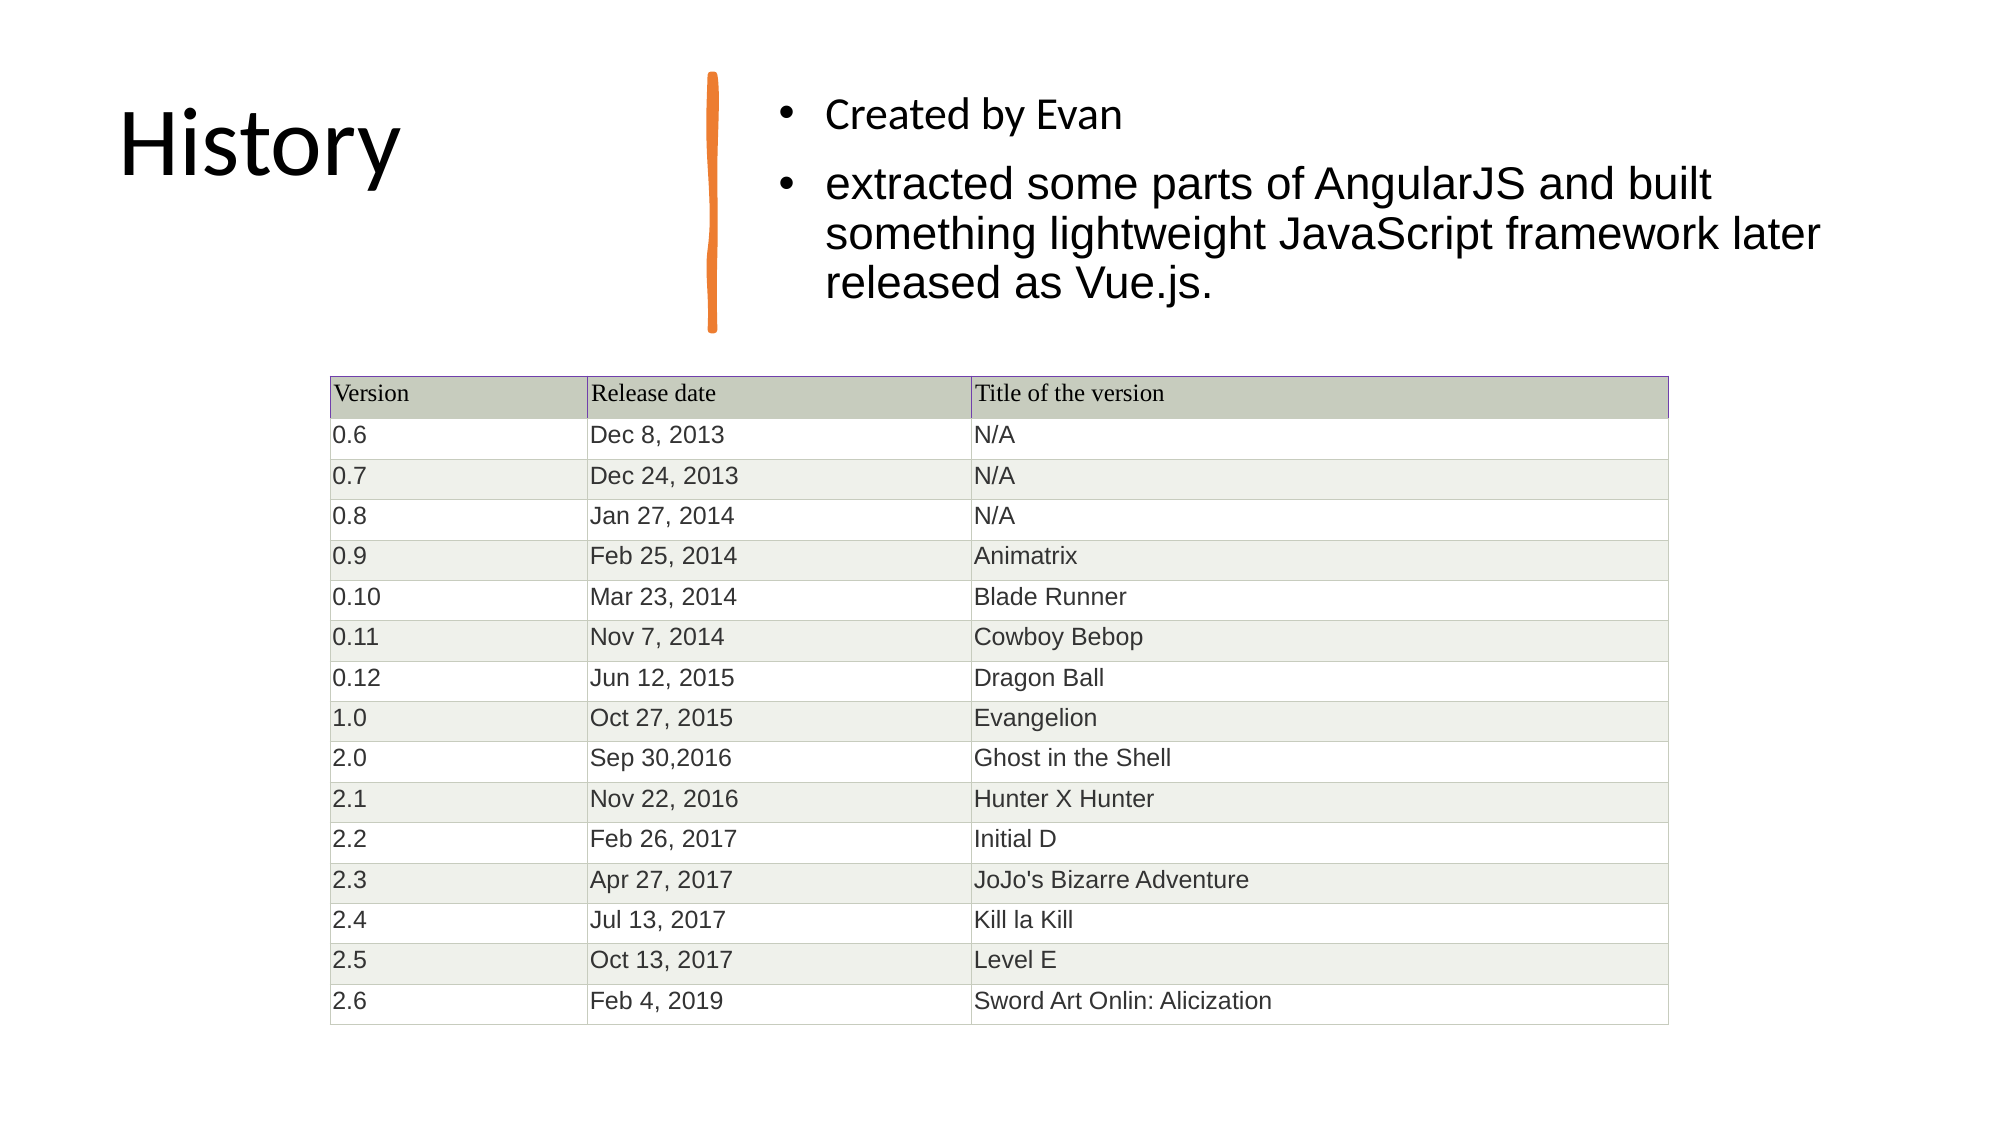

# History
Created by Evan
extracted some parts of AngularJS and built something lightweight JavaScript framework later released as Vue.js.

| Version | Release date | Title of the version |
| --- | --- | --- |
| 0.6 | Dec 8, 2013 | N/A |
| 0.7 | Dec 24, 2013 | N/A |
| 0.8 | Jan 27, 2014 | N/A |
| 0.9 | Feb 25, 2014 | Animatrix |
| 0.10 | Mar 23, 2014 | Blade Runner |
| 0.11 | Nov 7, 2014 | Cowboy Bebop |
| 0.12 | Jun 12, 2015 | Dragon Ball |
| 1.0 | Oct 27, 2015 | Evangelion |
| 2.0 | Sep 30,2016 | Ghost in the Shell |
| 2.1 | Nov 22, 2016 | Hunter X Hunter |
| 2.2 | Feb 26, 2017 | Initial D |
| 2.3 | Apr 27, 2017 | JoJo's Bizarre Adventure |
| 2.4 | Jul 13, 2017 | Kill la Kill |
| 2.5 | Oct 13, 2017 | Level E |
| 2.6 | Feb 4, 2019 | Sword Art Onlin: Alicization |
4